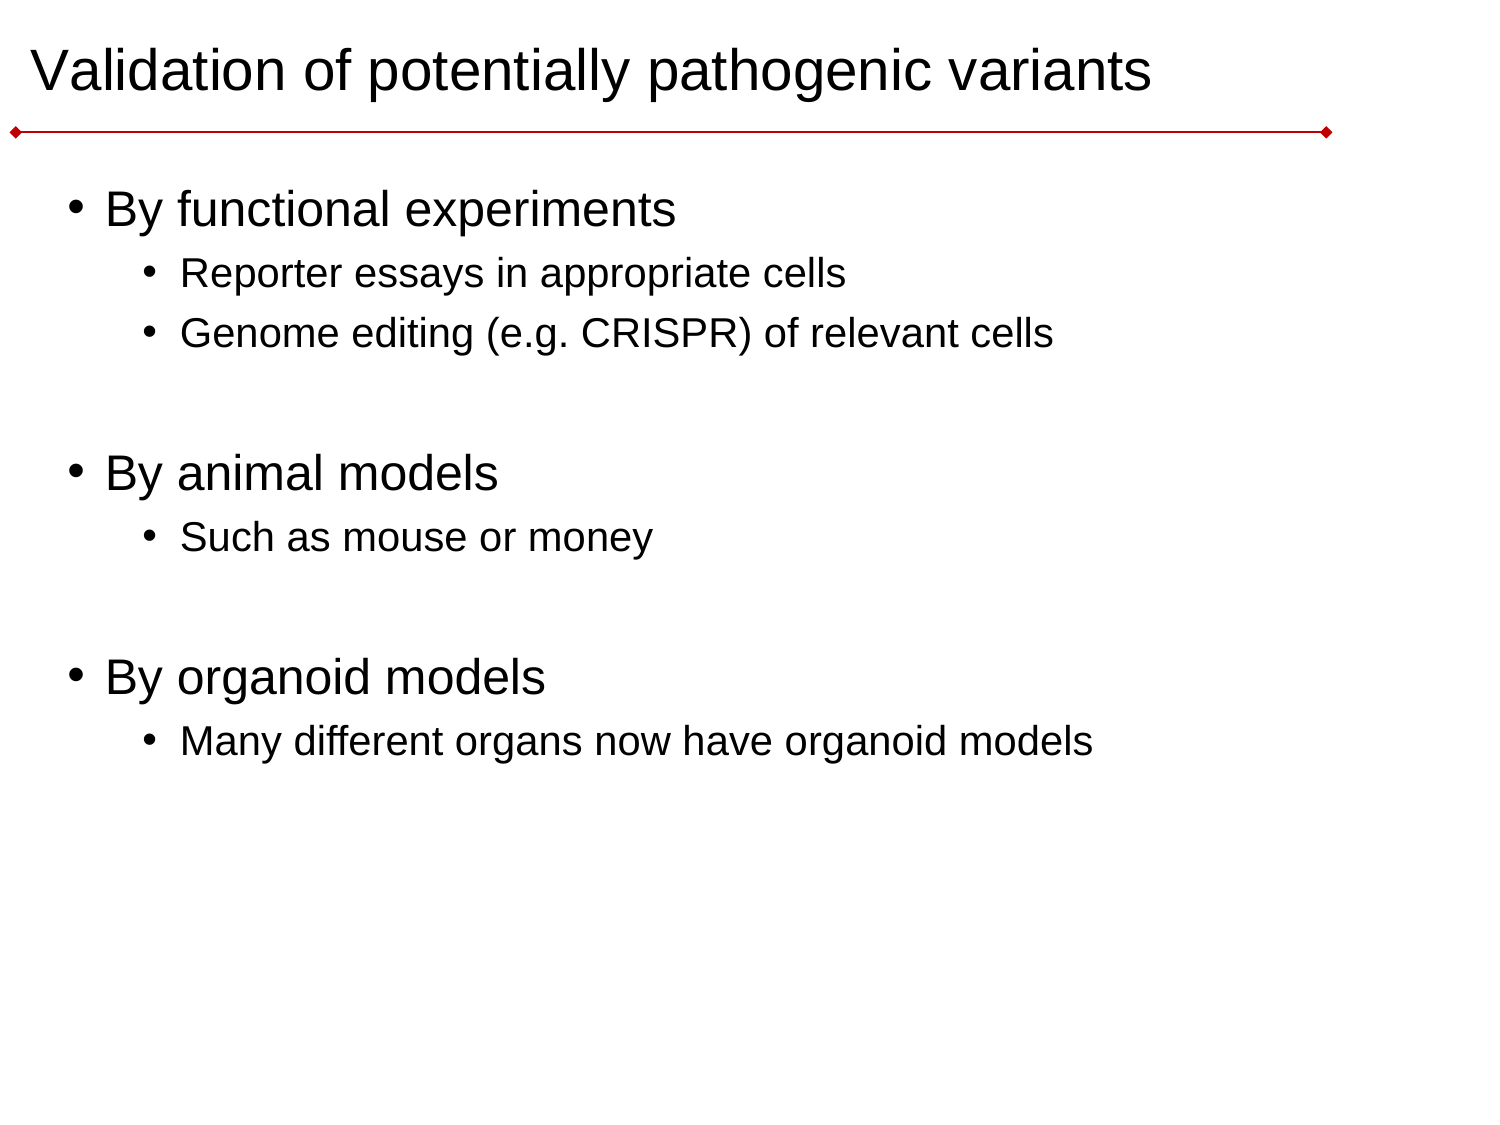

# Validation of potentially pathogenic variants
By functional experiments
Reporter essays in appropriate cells
Genome editing (e.g. CRISPR) of relevant cells

By animal models
Such as mouse or money

By organoid models
Many different organs now have organoid models